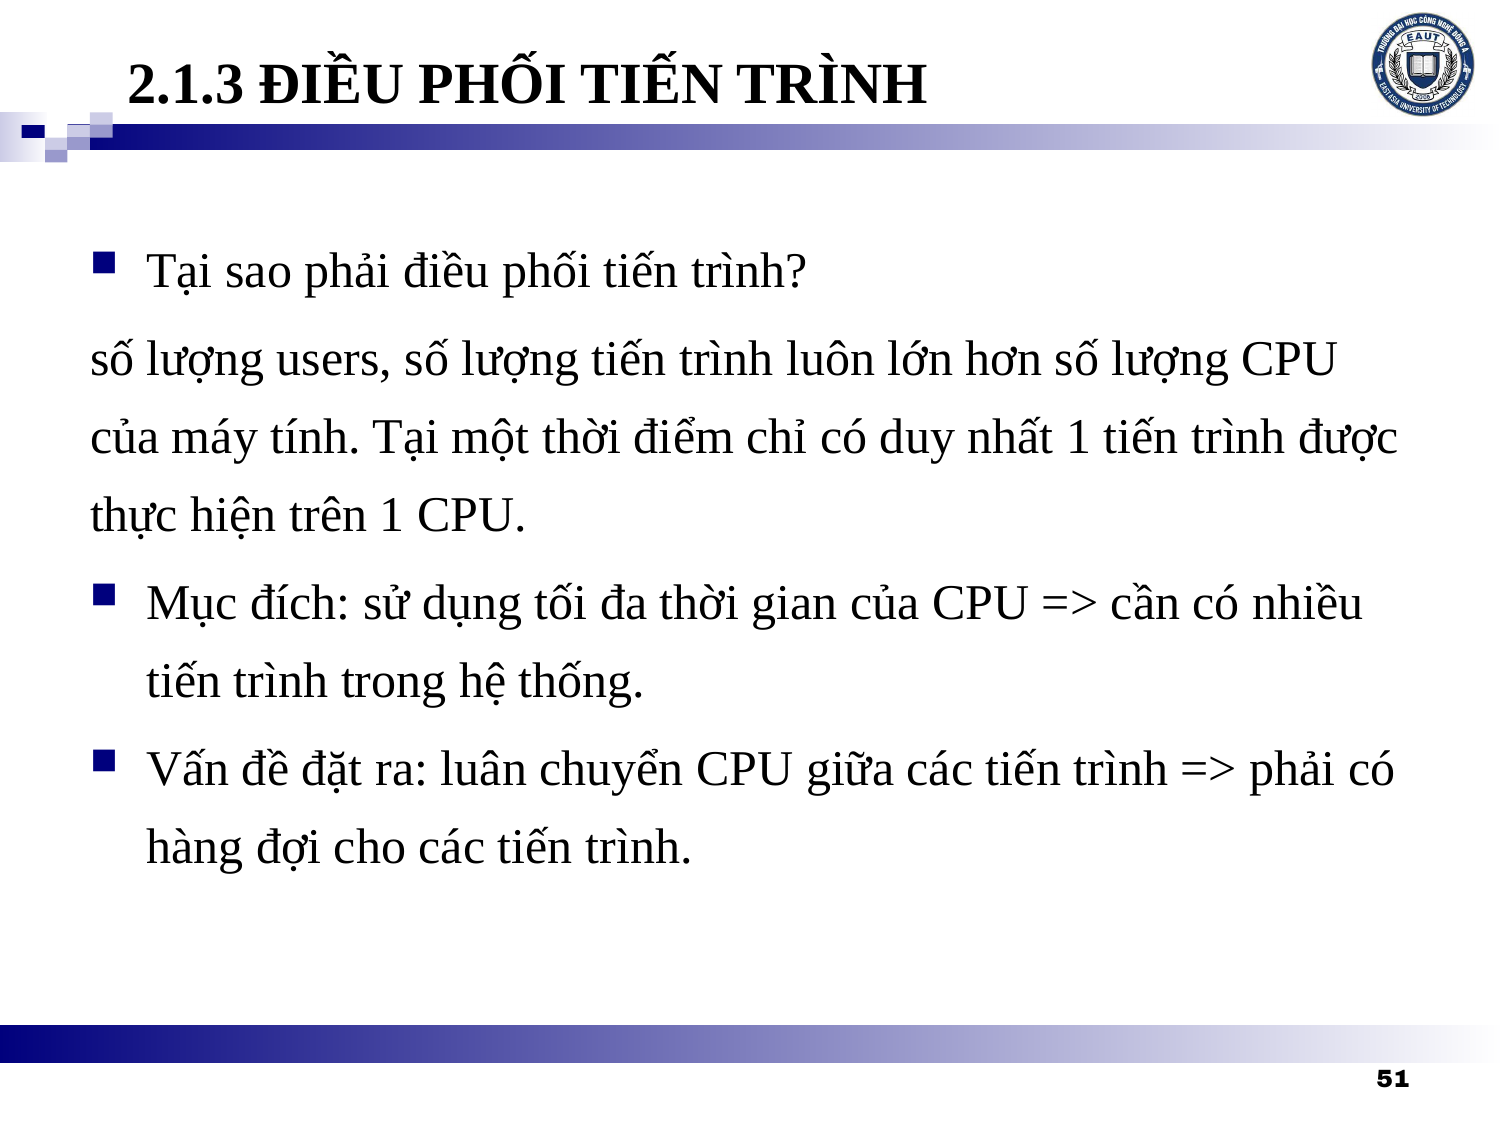

2.1.3 ĐIỀU PHỐI TIẾN TRÌNH
Tại sao phải điều phối tiến trình?
số lượng users, số lượng tiến trình luôn lớn hơn số lượng CPU của máy tính. Tại một thời điểm chỉ có duy nhất 1 tiến trình được thực hiện trên 1 CPU.
Mục đích: sử dụng tối đa thời gian của CPU => cần có nhiều tiến trình trong hệ thống.
Vấn đề đặt ra: luân chuyển CPU giữa các tiến trình => phải có hàng đợi cho các tiến trình.
51